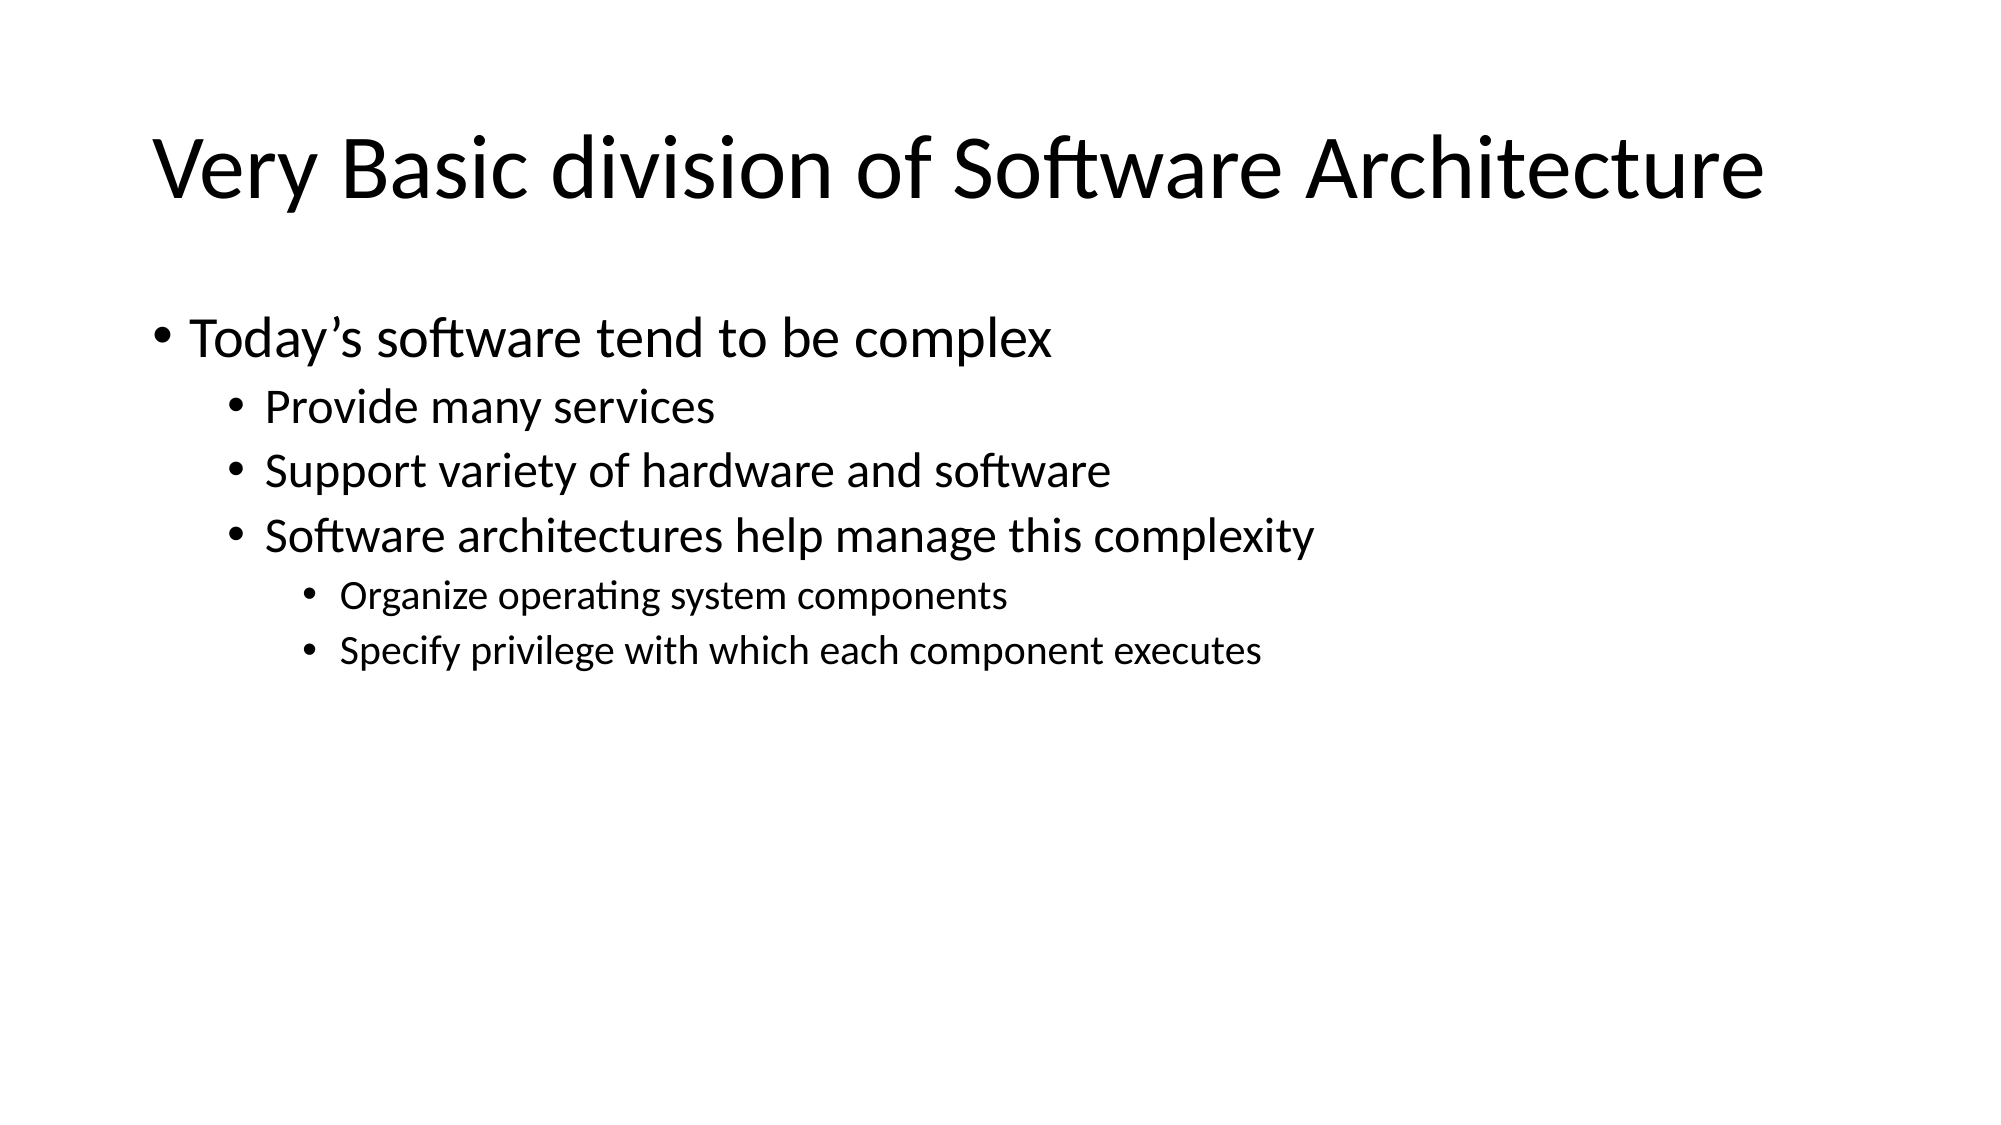

# Very Basic division of Software Architecture
Today’s software tend to be complex
Provide many services
Support variety of hardware and software
Software architectures help manage this complexity
Organize operating system components
Specify privilege with which each component executes